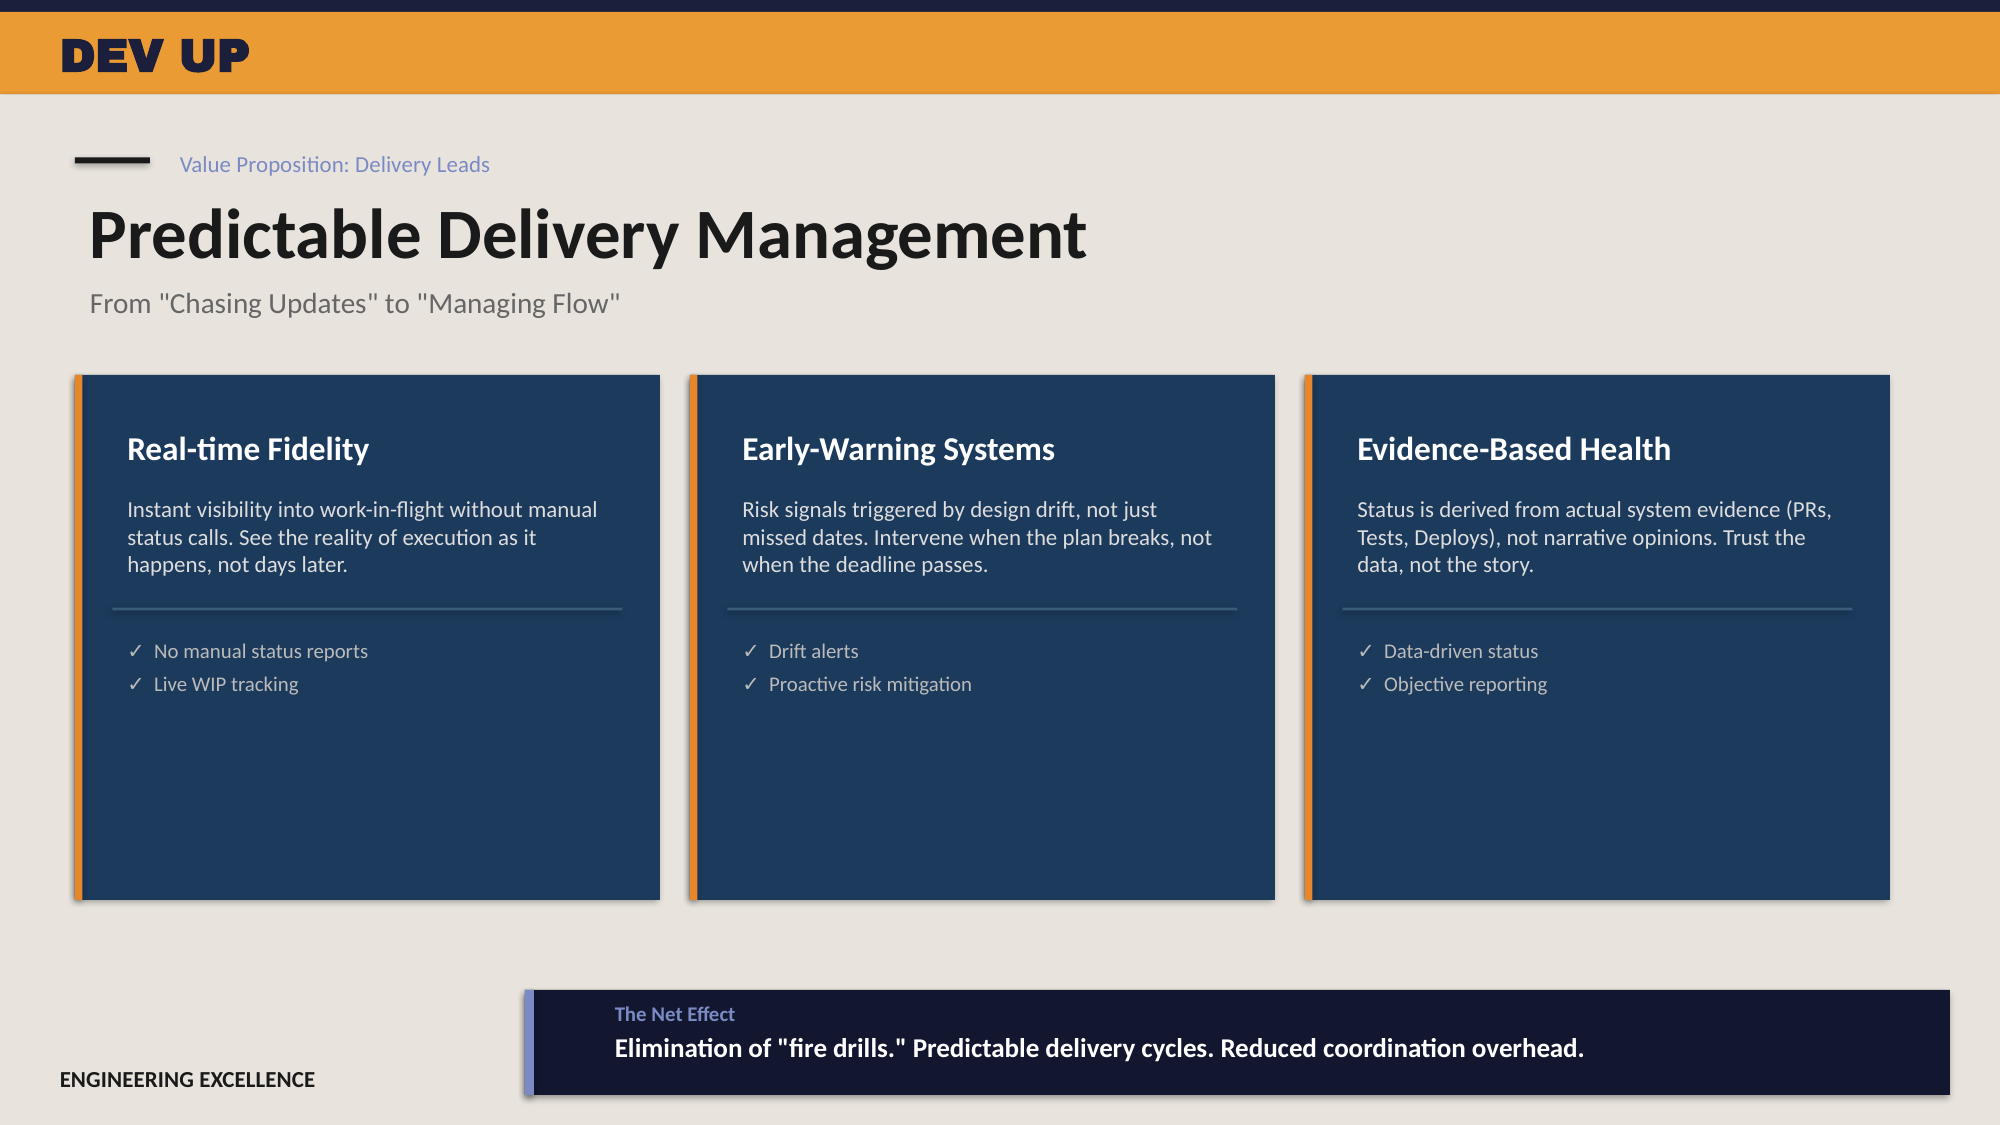

DEV UP

Value Proposition: Delivery Leads

Predictable Delivery Management
From "Chasing Updates" to "Managing Flow"

Real-time Fidelity
Early-Warning Systems
Evidence-Based Health
Instant visibility into work-in-flight without manual status calls. See the reality of execution as it happens, not days later.
Risk signals triggered by design drift, not just missed dates. Intervene when the plan breaks, not when the deadline passes.
Status is derived from actual system evidence (PRs, Tests, Deploys), not narrative opinions. Trust the data, not the story.

✓  No manual status reports
✓  Drift alerts
✓  Data-driven status
✓  Live WIP tracking
✓  Proactive risk mitigation
✓  Objective reporting

The Net Effect
Elimination of "fire drills." Predictable delivery cycles. Reduced coordination overhead.
ENGINEERING EXCELLENCE